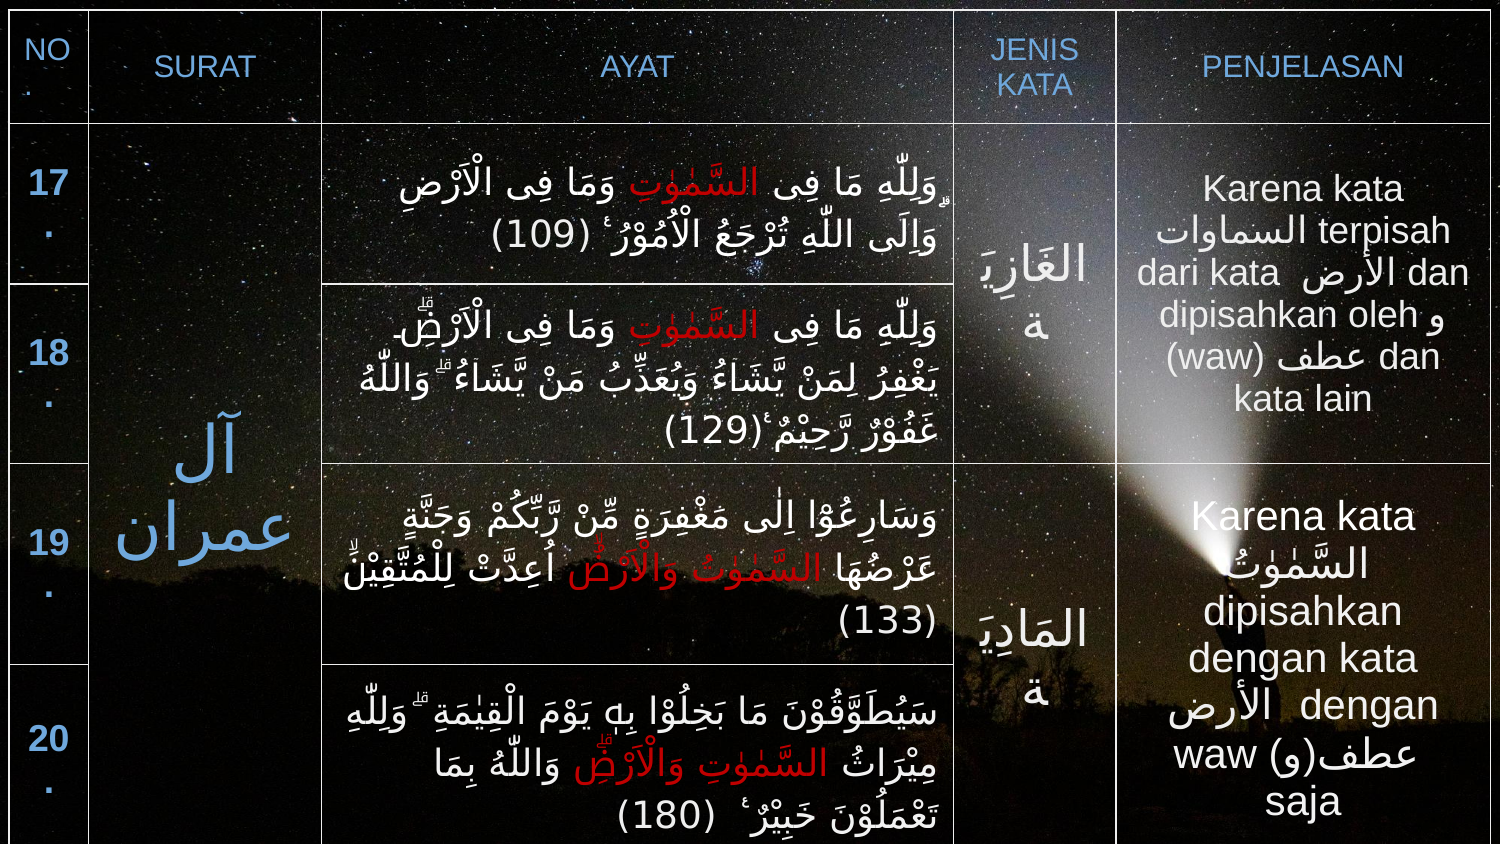

| NO. | SURAT | AYAT | JENIS KATA | PENJELASAN |
| --- | --- | --- | --- | --- |
| 17. | آل عمران | وَلِلّٰهِ مَا فِى السَّمٰوٰتِ وَمَا فِى الْاَرْضِ ۗوَاِلَى اللّٰهِ تُرْجَعُ الْاُمُوْرُ ࣖ (109) | الغَازِيَة | Karena kata السماوات terpisah dari kata الأرض dan dipisahkan oleh و (waw) عطف dan kata lain |
| 18. |  | وَلِلّٰهِ مَا فِى السَّمٰوٰتِ وَمَا فِى الْاَرْضِۗ يَغْفِرُ لِمَنْ يَّشَاۤءُ وَيُعَذِّبُ مَنْ يَّشَاۤءُ ۗ وَاللّٰهُ غَفُوْرٌ رَّحِيْمٌ ࣖ(129) |  |  |
| 19. |  | وَسَارِعُوْٓا اِلٰى مَغْفِرَةٍ مِّنْ رَّبِّكُمْ وَجَنَّةٍ عَرْضُهَا السَّمٰوٰتُ وَالْاَرْضُۙ اُعِدَّتْ لِلْمُتَّقِيْنَۙ (133) | المَادِيَة | Karena kata السَّمٰوٰتُ dipisahkan dengan kata الأرض dengan waw (و)عطف saja |
| 20. |  | سَيُطَوَّقُوْنَ مَا بَخِلُوْا بِهٖ يَوْمَ الْقِيٰمَةِ ۗ وَلِلّٰهِ مِيْرَاثُ السَّمٰوٰتِ وَالْاَرْضِۗ وَاللّٰهُ بِمَا تَعْمَلُوْنَ خَبِيْرٌ ࣖ (180) |  |  |